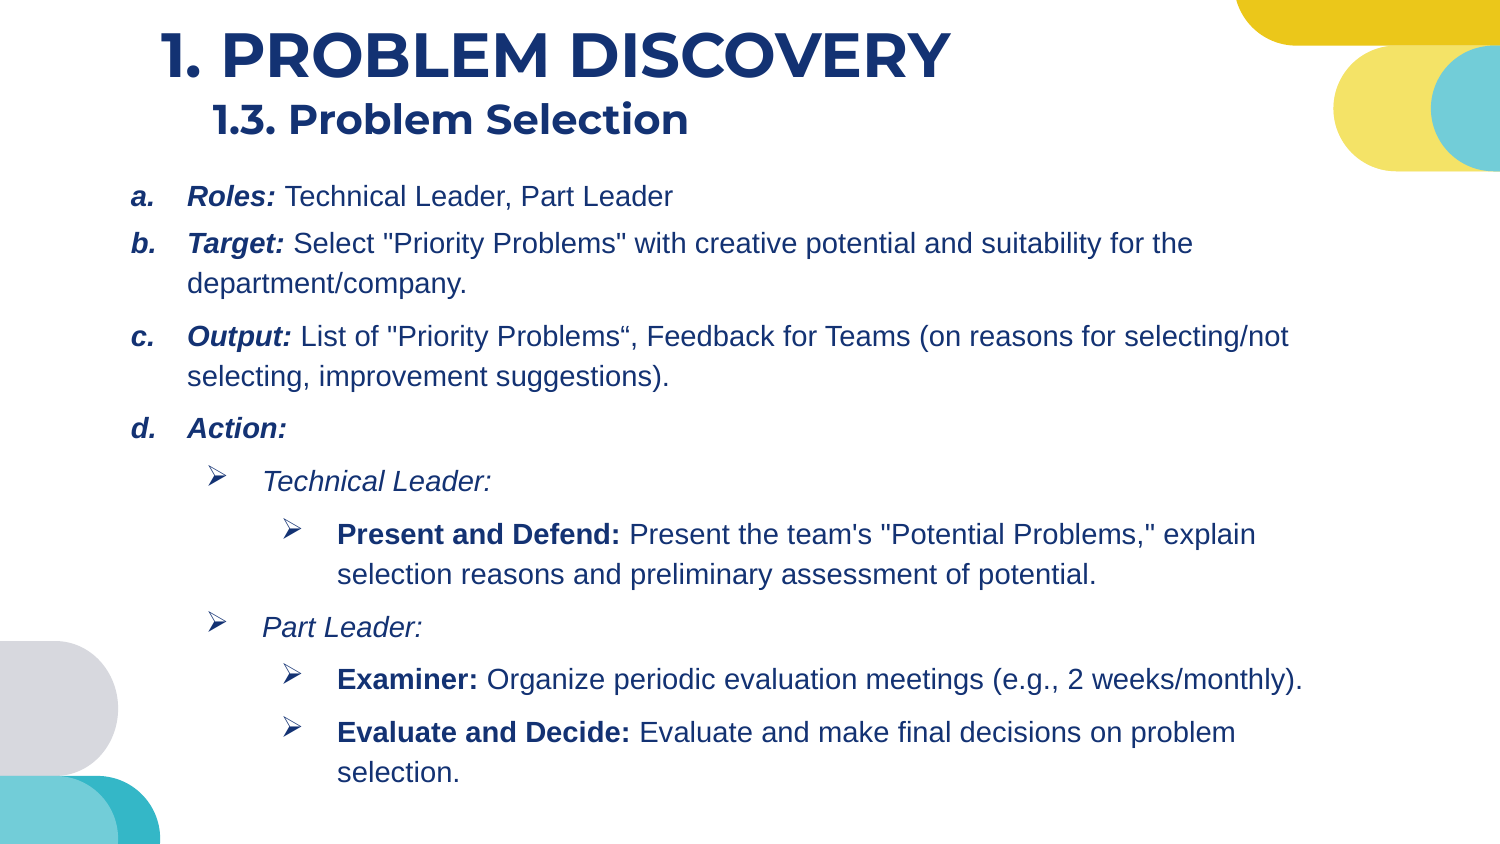

# 1. PROBLEM DISCOVERY
1.3. Problem Selection
Roles: Technical Leader, Part Leader
Target: Select "Priority Problems" with creative potential and suitability for the department/company.
Output: List of "Priority Problems“, Feedback for Teams (on reasons for selecting/not selecting, improvement suggestions).
Action:
Technical Leader:
Present and Defend: Present the team's "Potential Problems," explain selection reasons and preliminary assessment of potential.
Part Leader:
Examiner: Organize periodic evaluation meetings (e.g., 2 weeks/monthly).
Evaluate and Decide: Evaluate and make final decisions on problem selection.